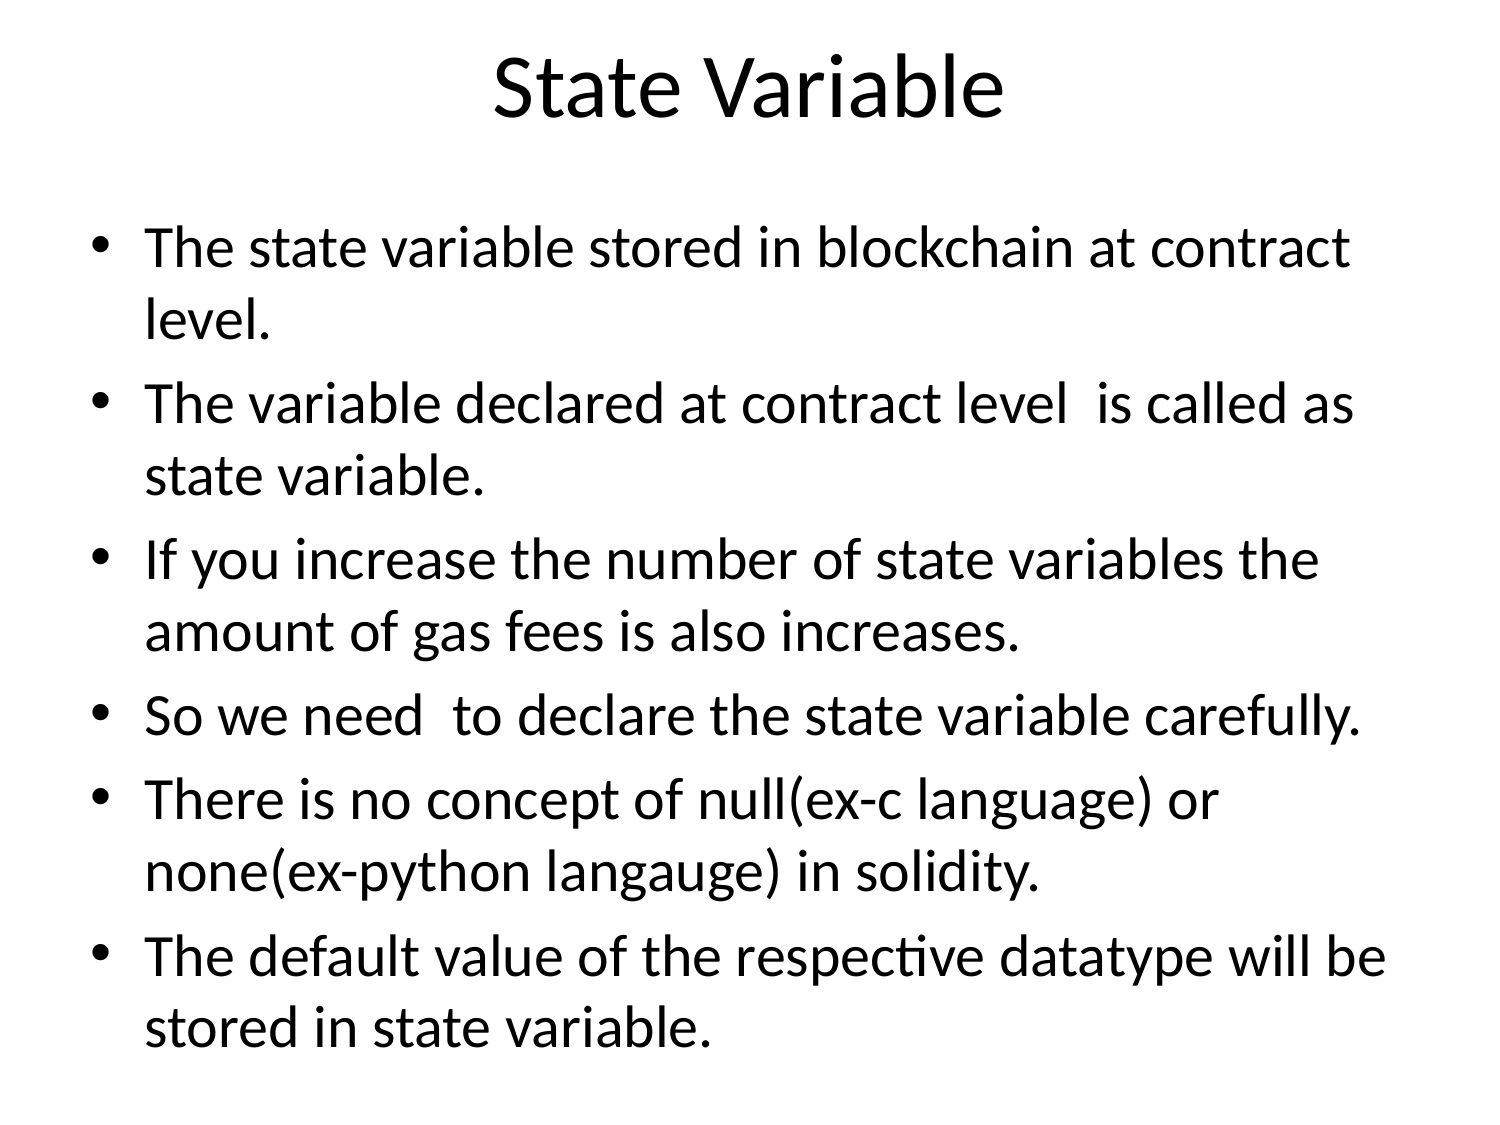

# State Variable
The state variable stored in blockchain at contract level.
The variable declared at contract level  is called as state variable.
If you increase the number of state variables the amount of gas fees is also increases.
So we need  to declare the state variable carefully.
There is no concept of null(ex-c language) or none(ex-python langauge) in solidity.
The default value of the respective datatype will be stored in state variable.